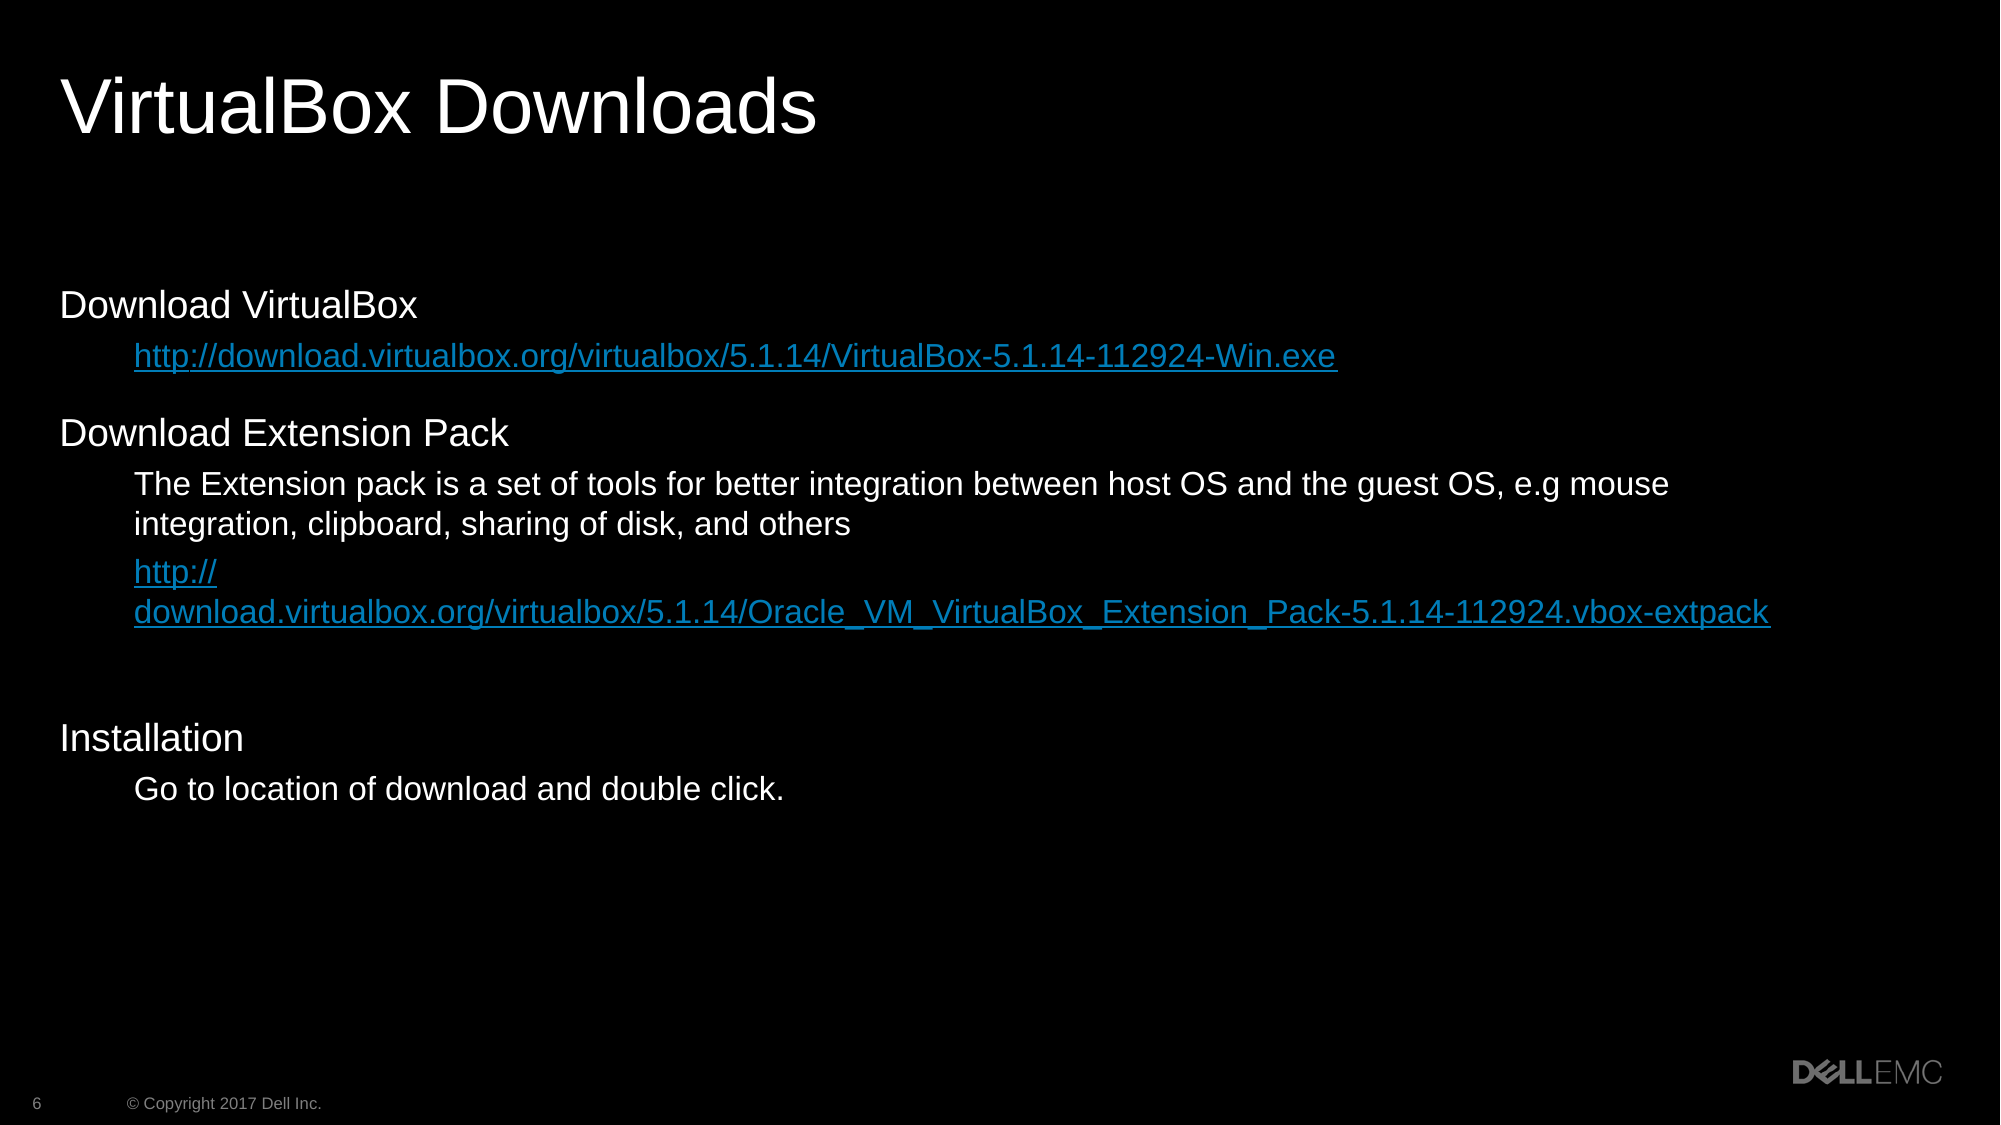

# VirtualBox Downloads
Download VirtualBox
http://download.virtualbox.org/virtualbox/5.1.14/VirtualBox-5.1.14-112924-Win.exe
Download Extension Pack
The Extension pack is a set of tools for better integration between host OS and the guest OS, e.g mouse integration, clipboard, sharing of disk, and others
http://download.virtualbox.org/virtualbox/5.1.14/Oracle_VM_VirtualBox_Extension_Pack-5.1.14-112924.vbox-extpack

Installation
Go to location of download and double click.